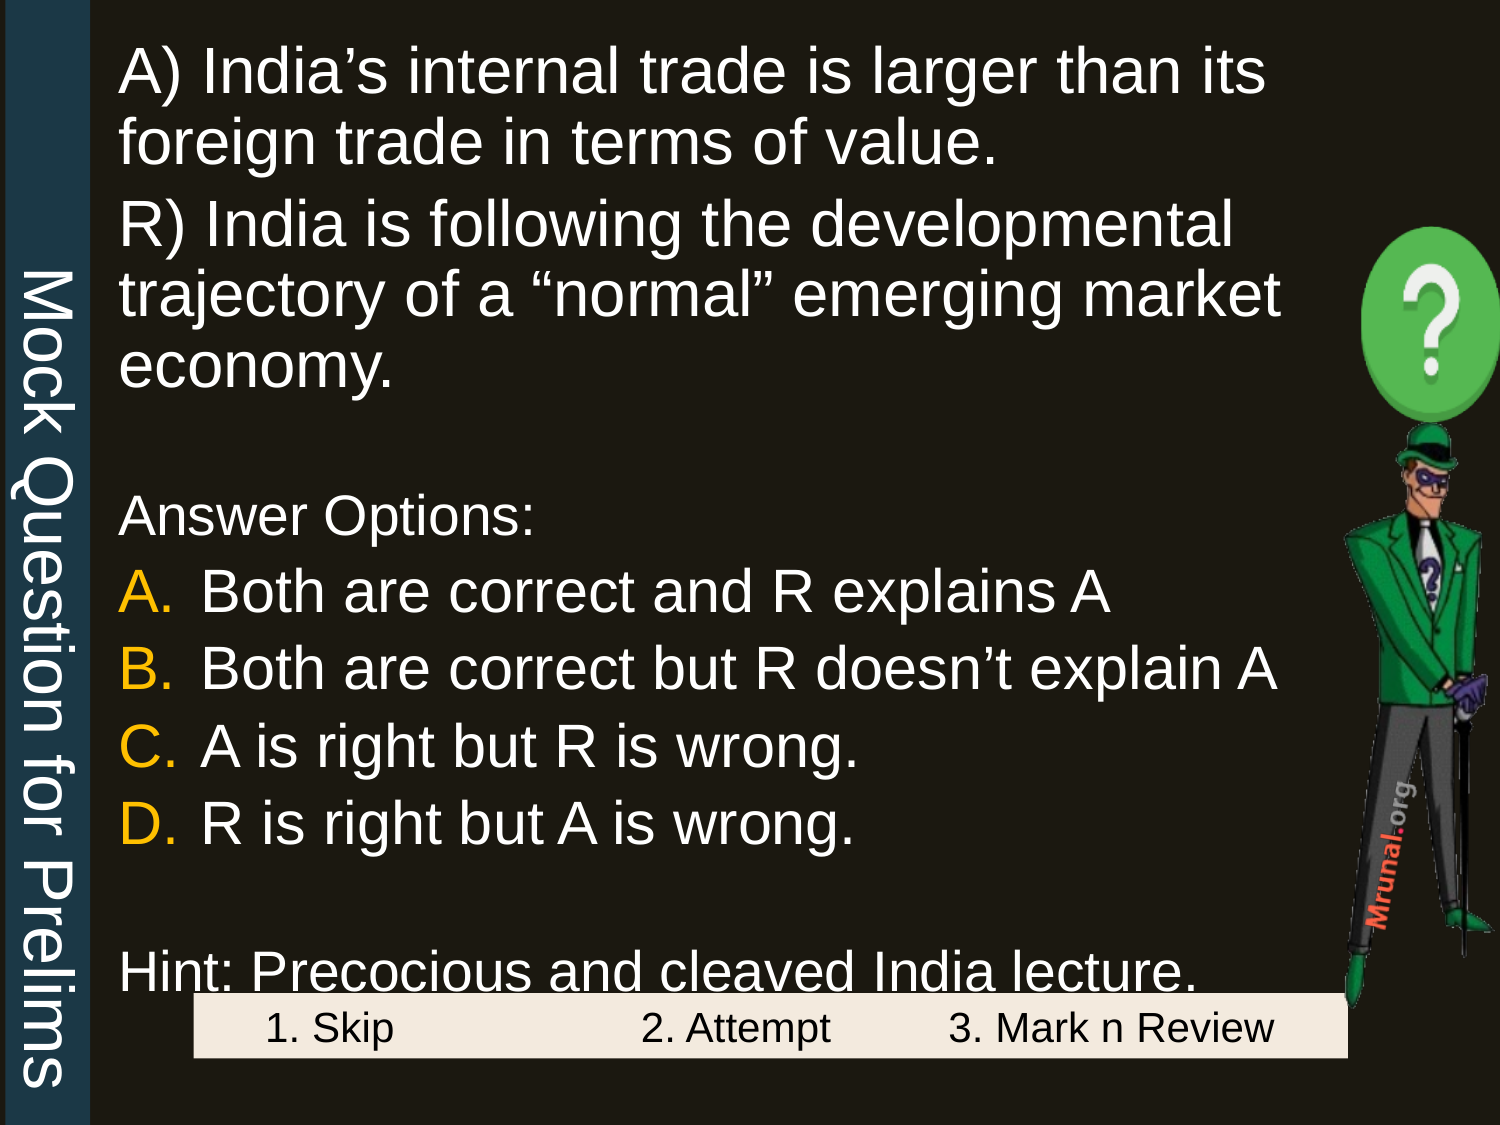

Mock Question for Prelims
A) India’s internal trade is larger than its foreign trade in terms of value.
R) India is following the developmental trajectory of a “normal” emerging market economy.

Answer Options:
Both are correct and R explains A
Both are correct but R doesn’t explain A
A is right but R is wrong.
R is right but A is wrong.

Hint: Precocious and cleaved India lecture.